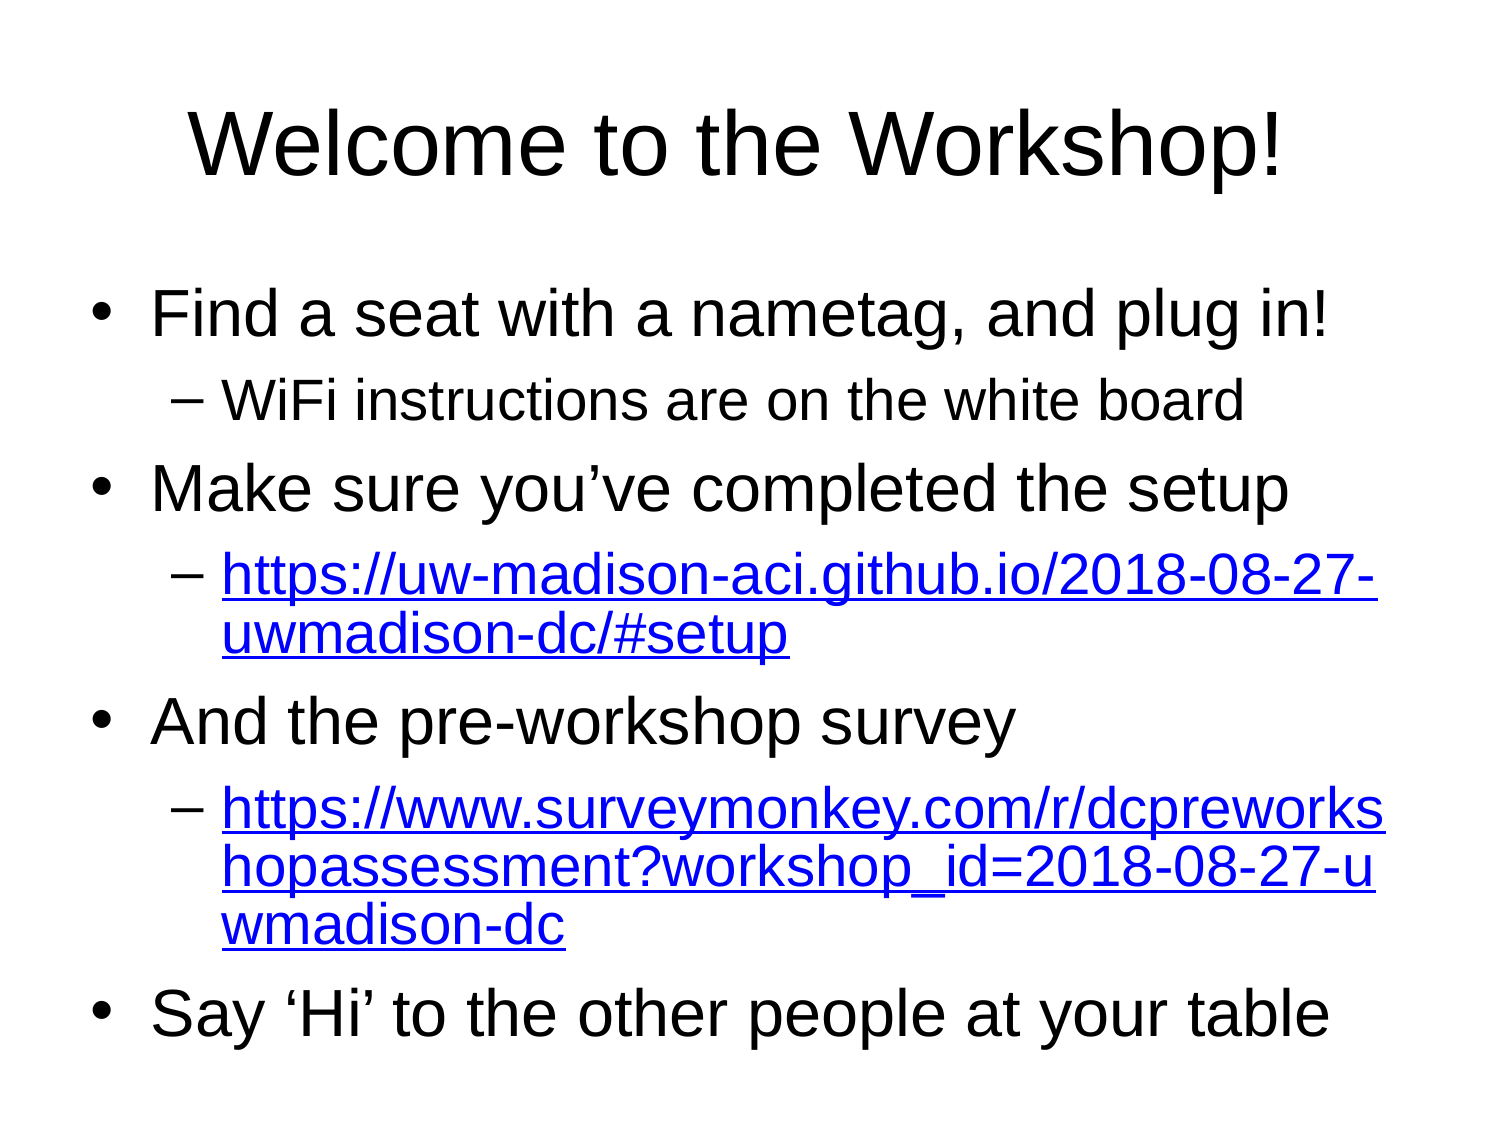

# Welcome to the Workshop!
Find a seat with a nametag, and plug in!
WiFi instructions are on the white board
Make sure you’ve completed the setup
https://uw-madison-aci.github.io/2018-08-27-uwmadison-dc/#setup
And the pre-workshop survey
https://www.surveymonkey.com/r/dcpreworkshopassessment?workshop_id=2018-08-27-uwmadison-dc
Say ‘Hi’ to the other people at your table